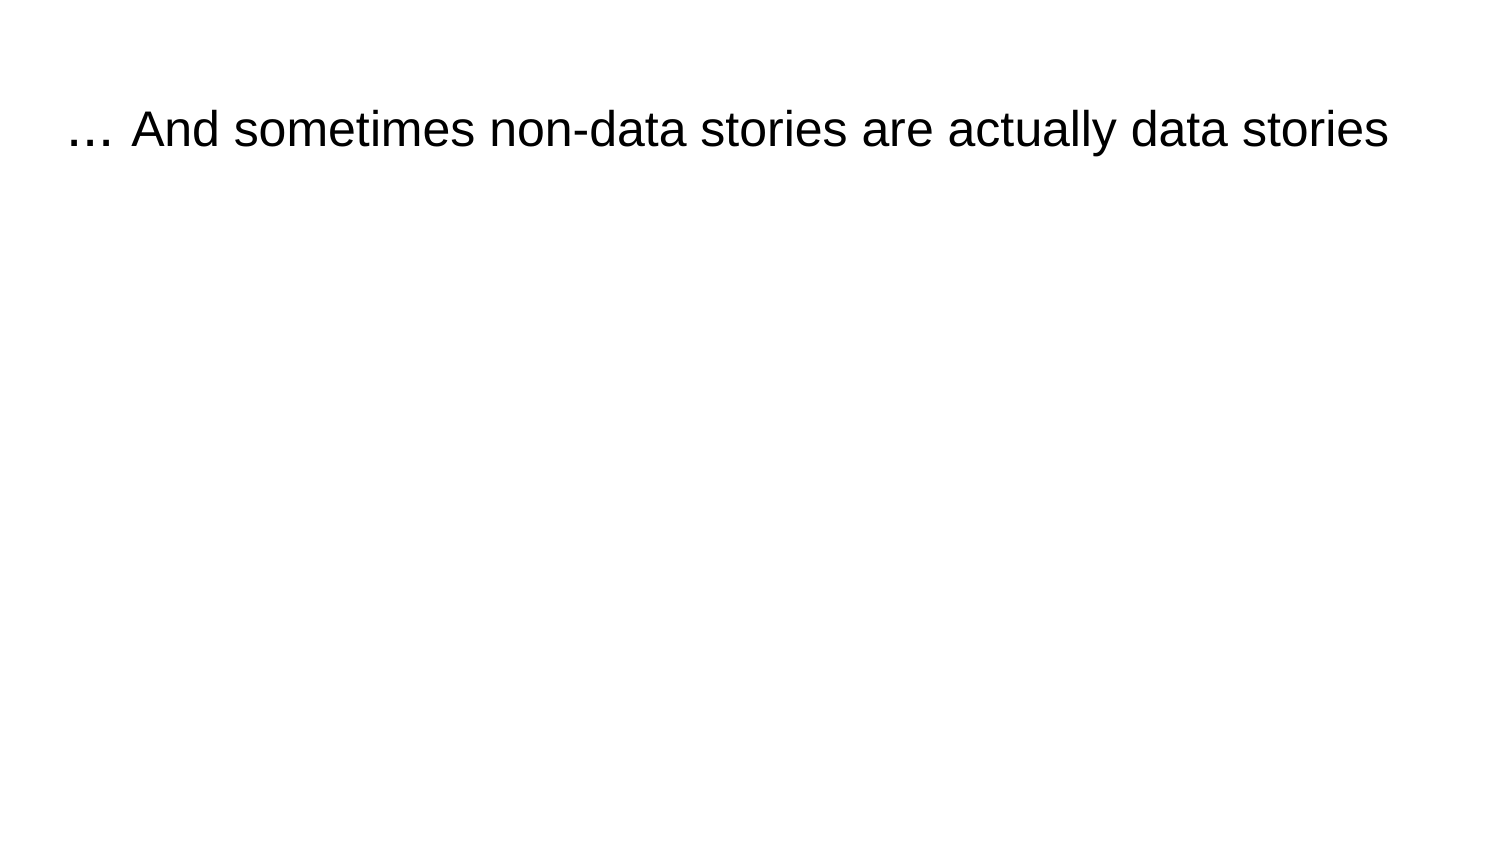

# ... And sometimes non-data stories are actually data stories